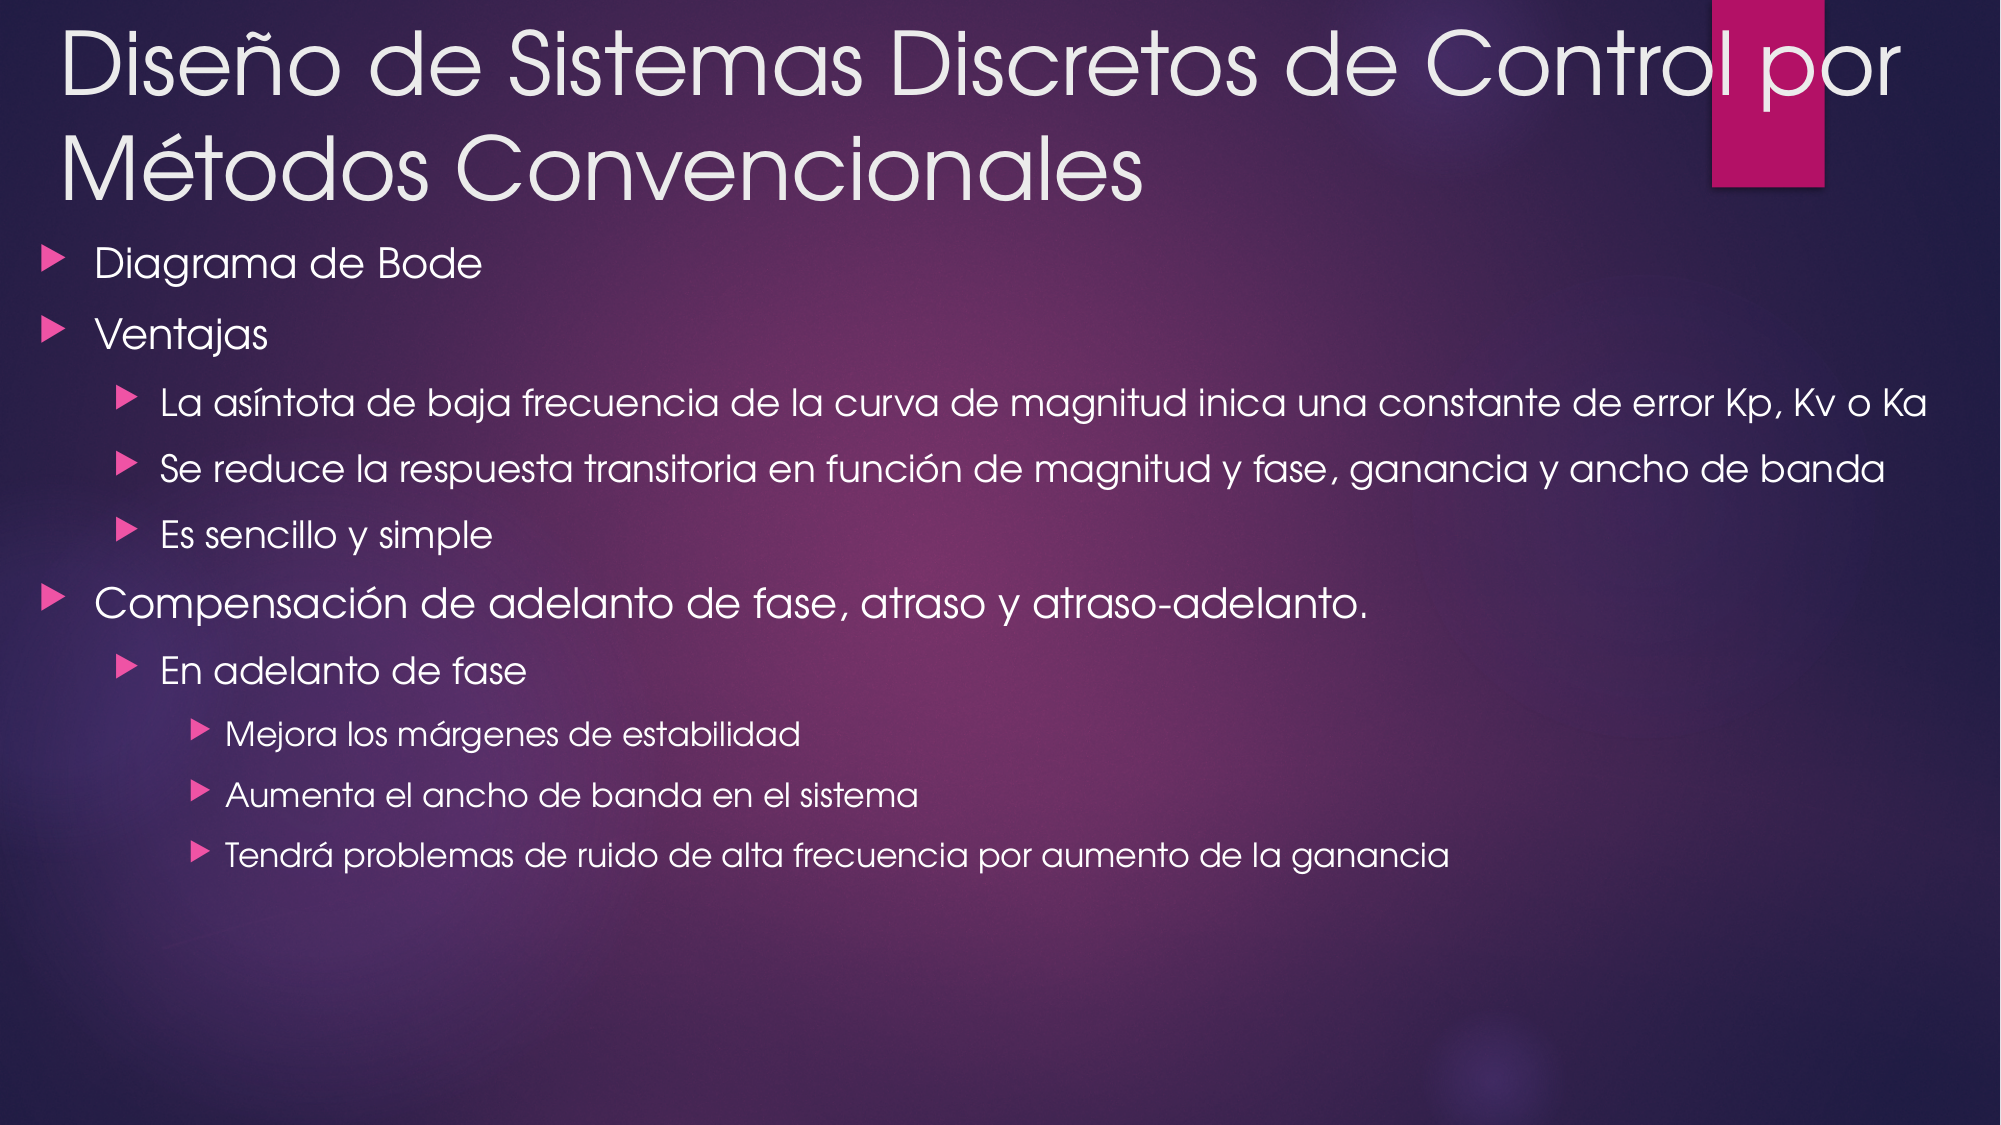

# Diseño de Sistemas Discretos de Control por Métodos Convencionales
Diagrama de Bode
Ventajas
La asíntota de baja frecuencia de la curva de magnitud inica una constante de error Kp, Kv o Ka
Se reduce la respuesta transitoria en función de magnitud y fase, ganancia y ancho de banda
Es sencillo y simple
Compensación de adelanto de fase, atraso y atraso-adelanto.
En adelanto de fase
Mejora los márgenes de estabilidad
Aumenta el ancho de banda en el sistema
Tendrá problemas de ruido de alta frecuencia por aumento de la ganancia